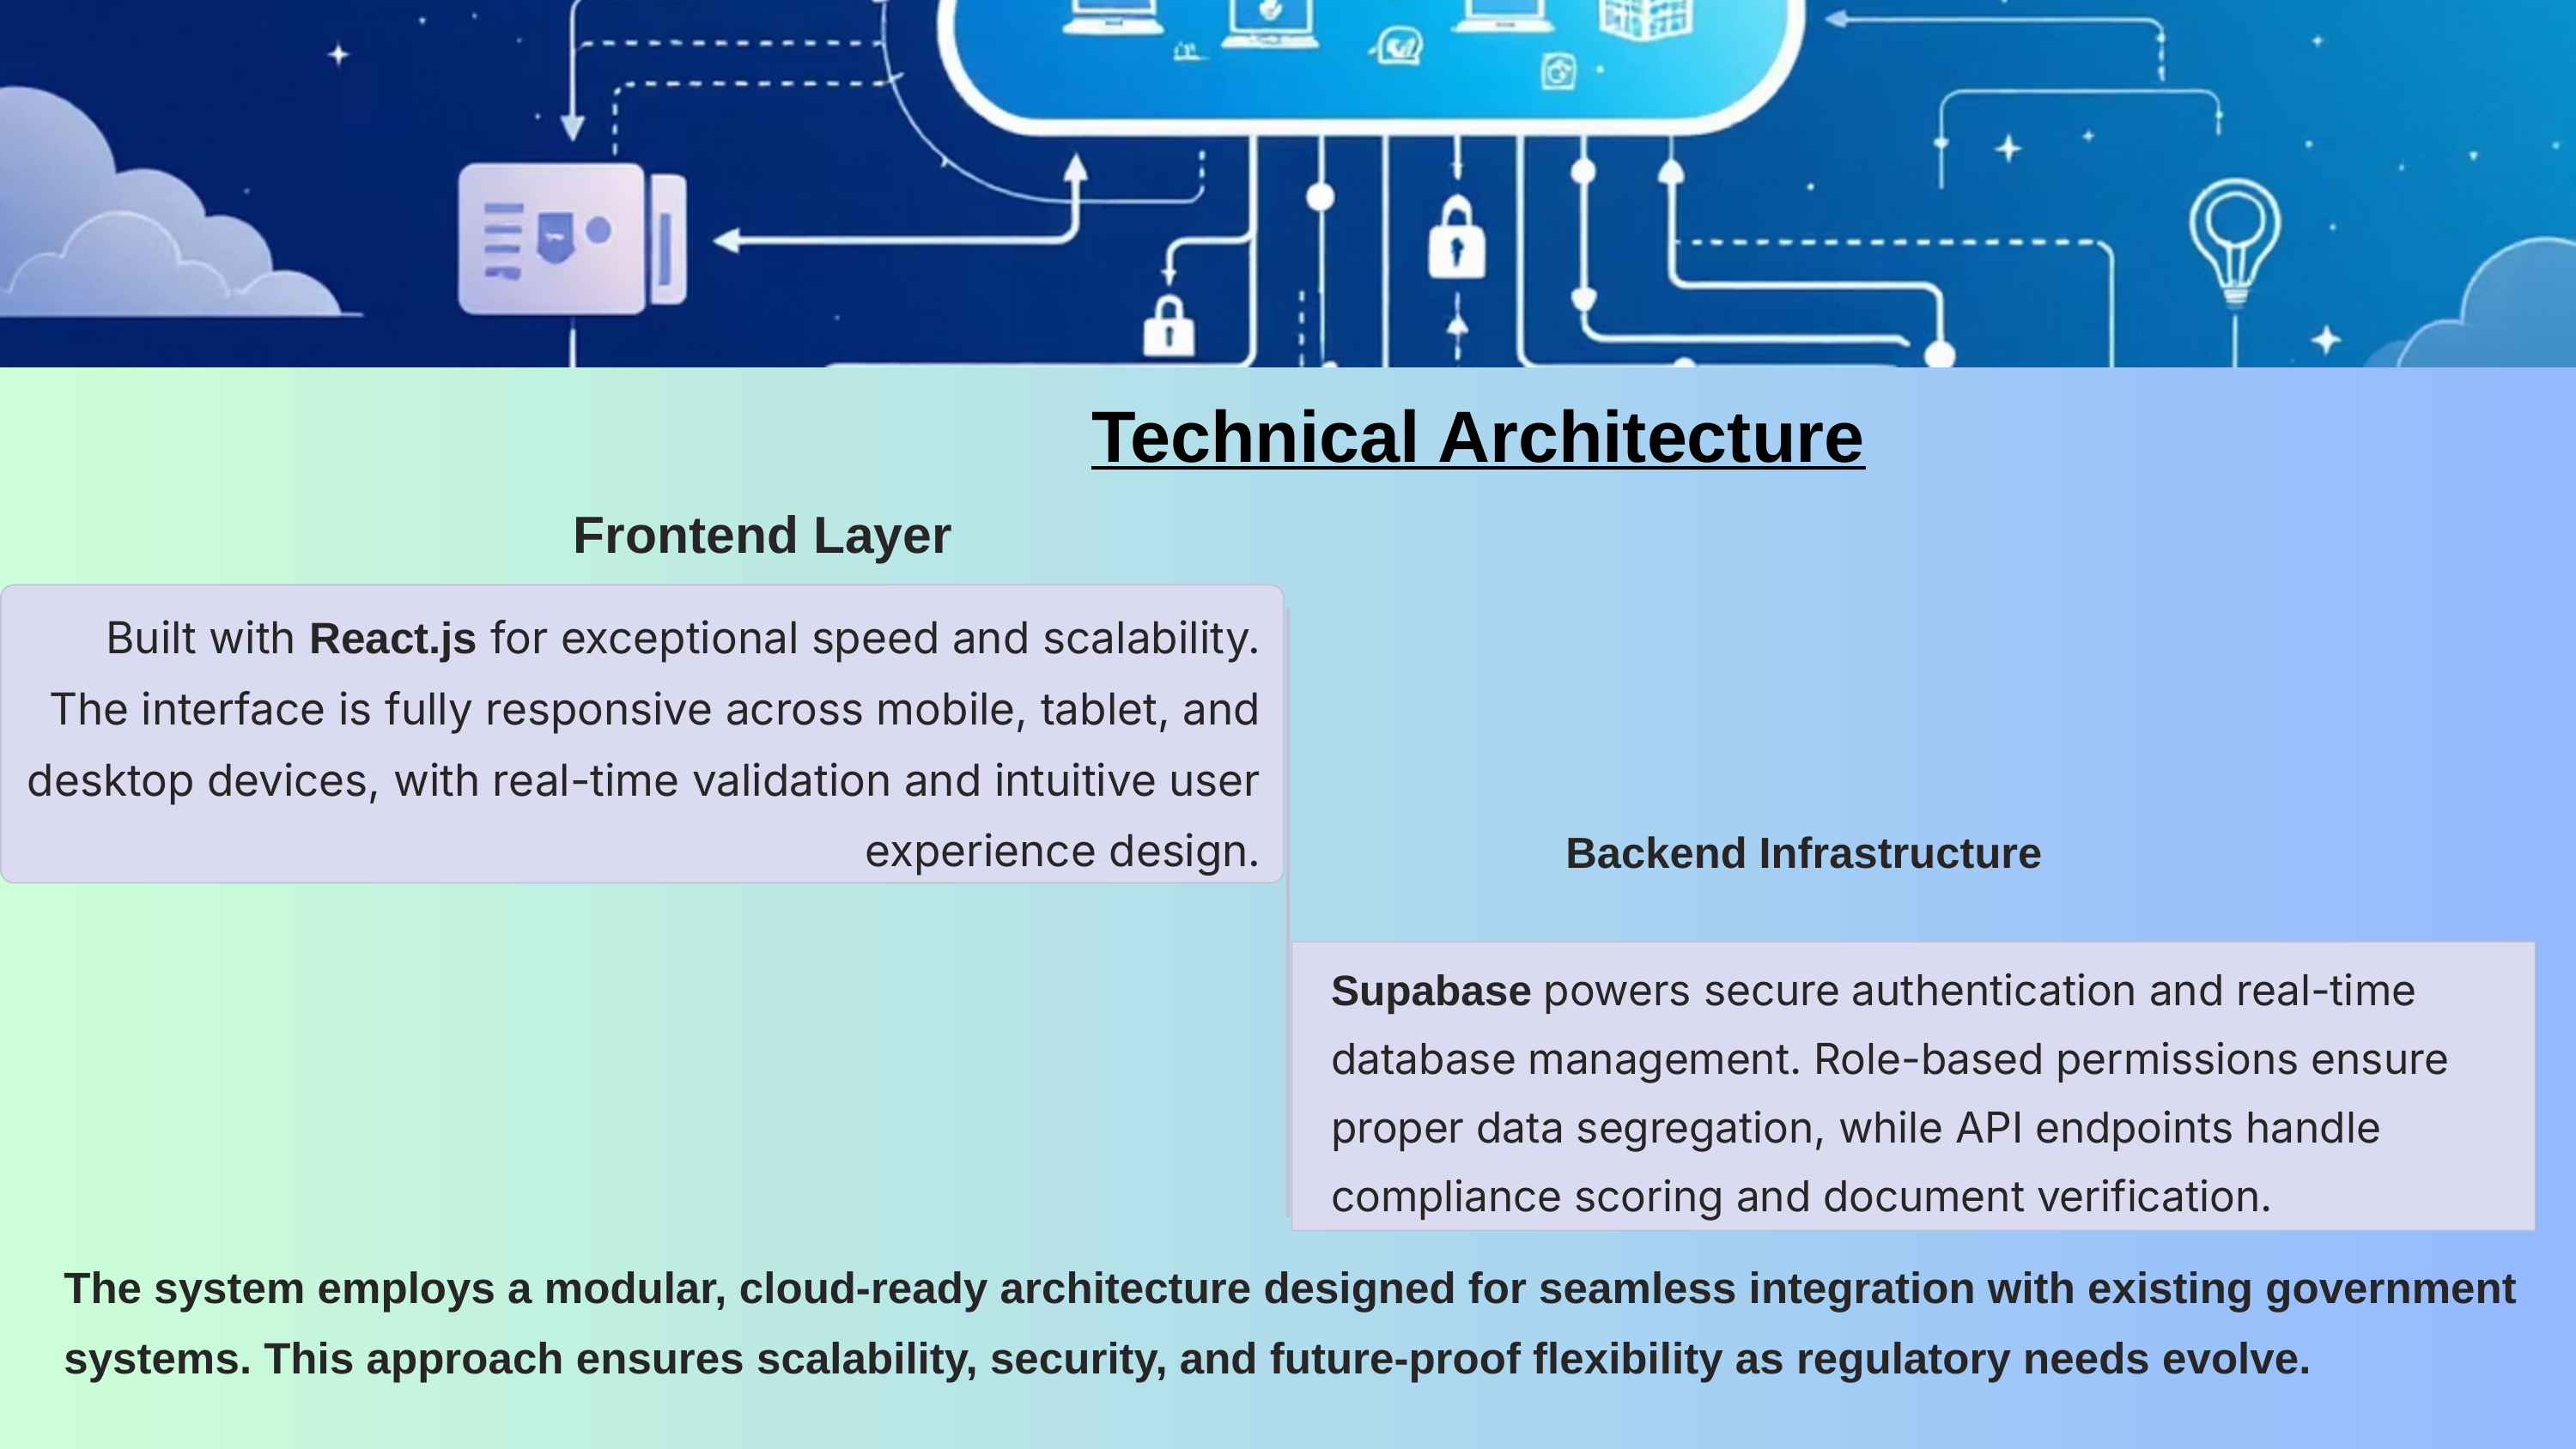

Technical Architecture
Frontend Layer

Built with React.js for exceptional speed and scalability. The interface is fully responsive across mobile, tablet, and desktop devices, with real-time validation and intuitive user experience design.

Backend Infrastructure

Supabase powers secure authentication and real-time database management. Role-based permissions ensure proper data segregation, while API endpoints handle compliance scoring and document verification.
The system employs a modular, cloud-ready architecture designed for seamless integration with existing government systems. This approach ensures scalability, security, and future-proof flexibility as regulatory needs evolve.